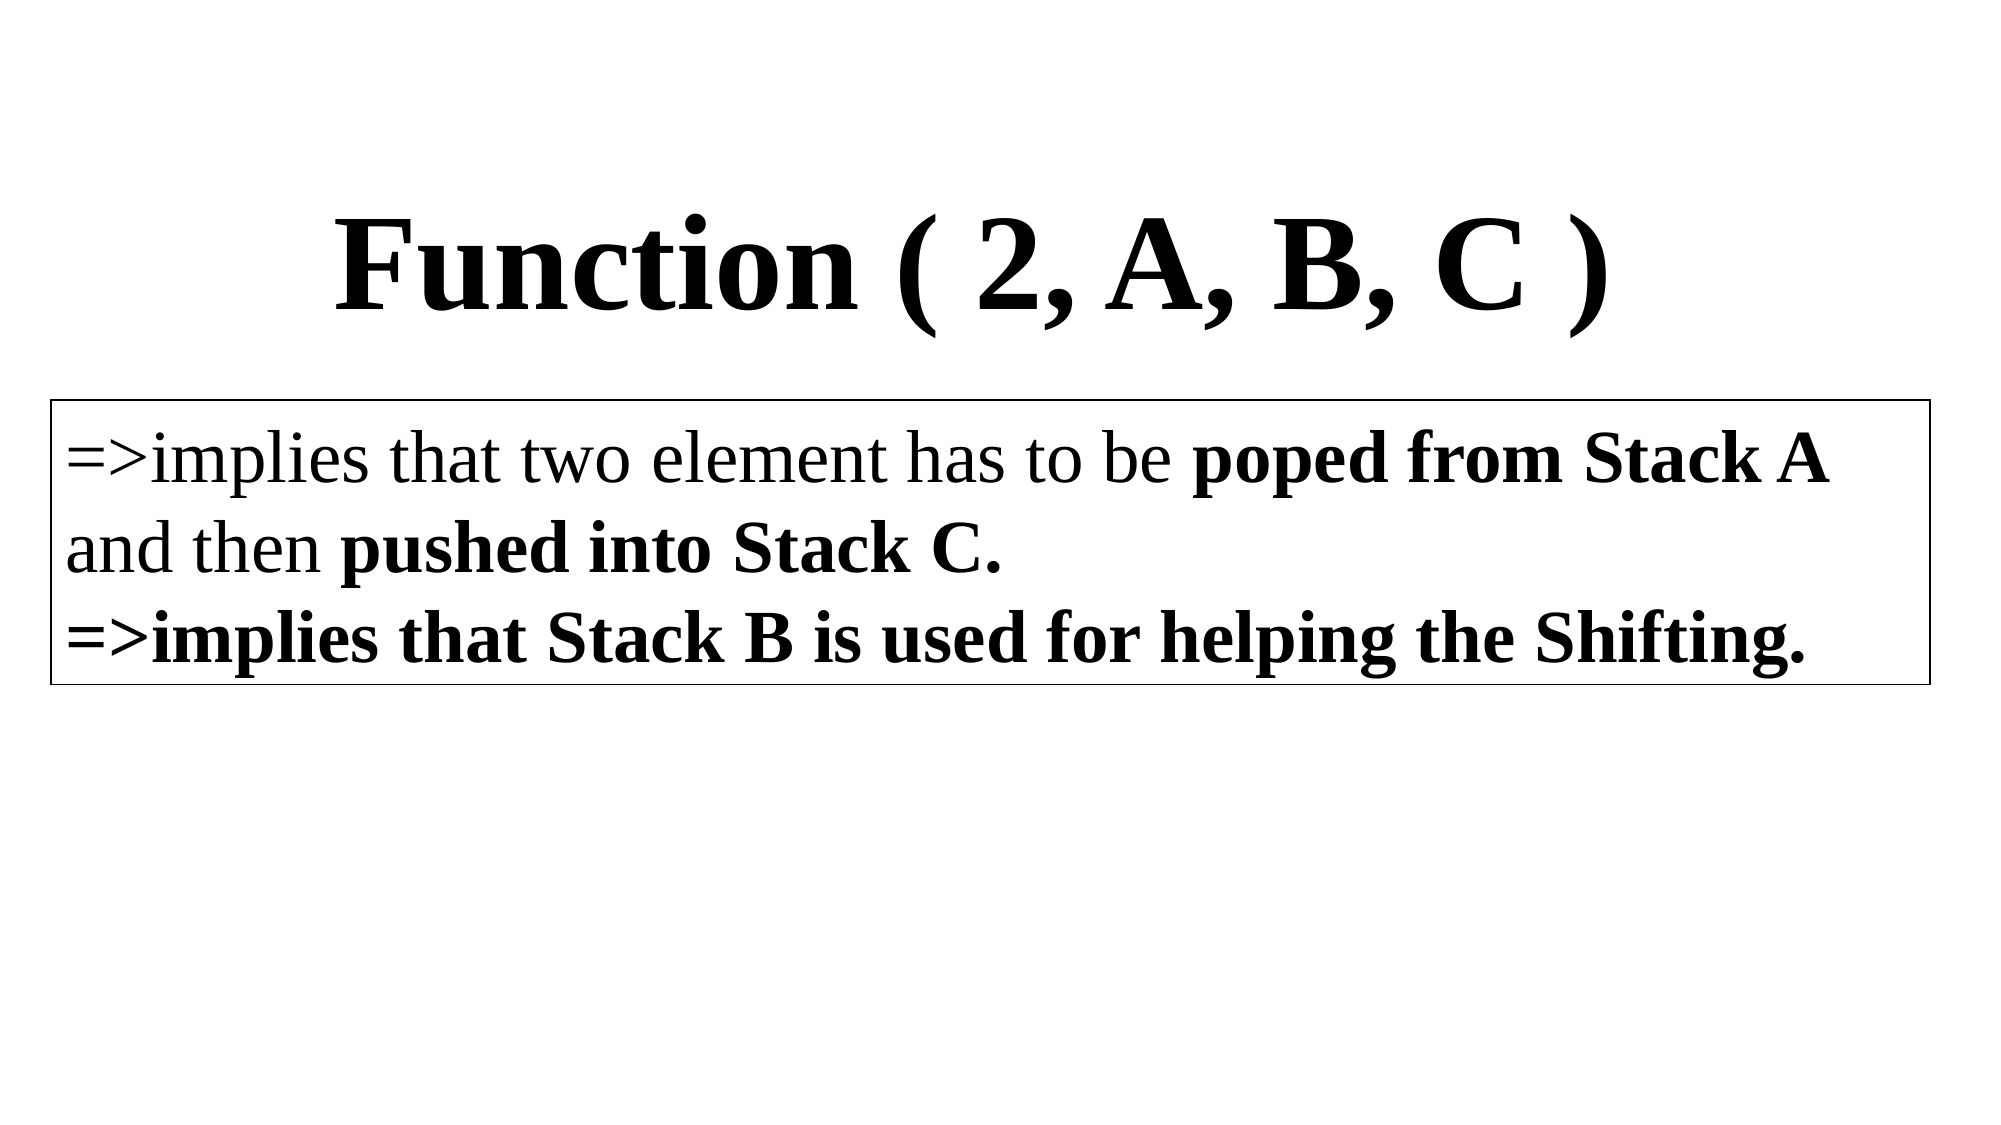

Function ( 2, A, B, C )
=>implies that two element has to be poped from Stack A and then pushed into Stack C.
=>implies that Stack B is used for helping the Shifting.